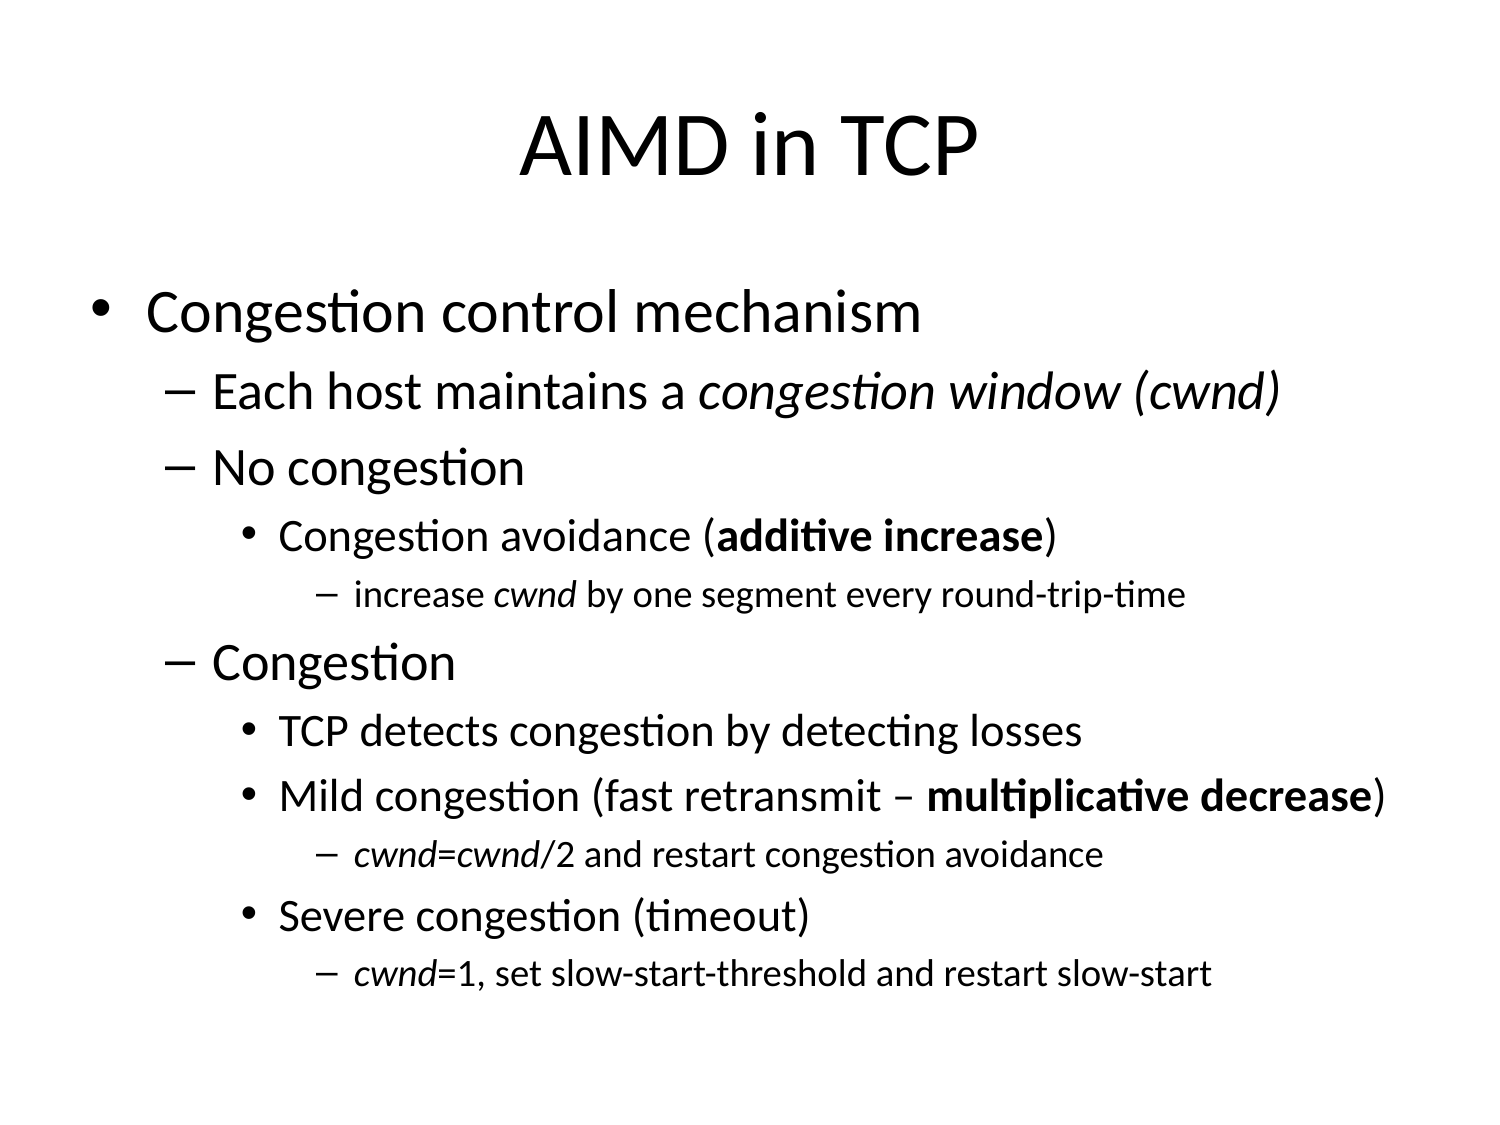

# AIMD in TCP
Congestion control mechanism
Each host maintains a congestion window (cwnd)
No congestion
Congestion avoidance (additive increase)
increase cwnd by one segment every round-trip-time
Congestion
TCP detects congestion by detecting losses
Mild congestion (fast retransmit – multiplicative decrease)
cwnd=cwnd/2 and restart congestion avoidance
Severe congestion (timeout)
cwnd=1, set slow-start-threshold and restart slow-start